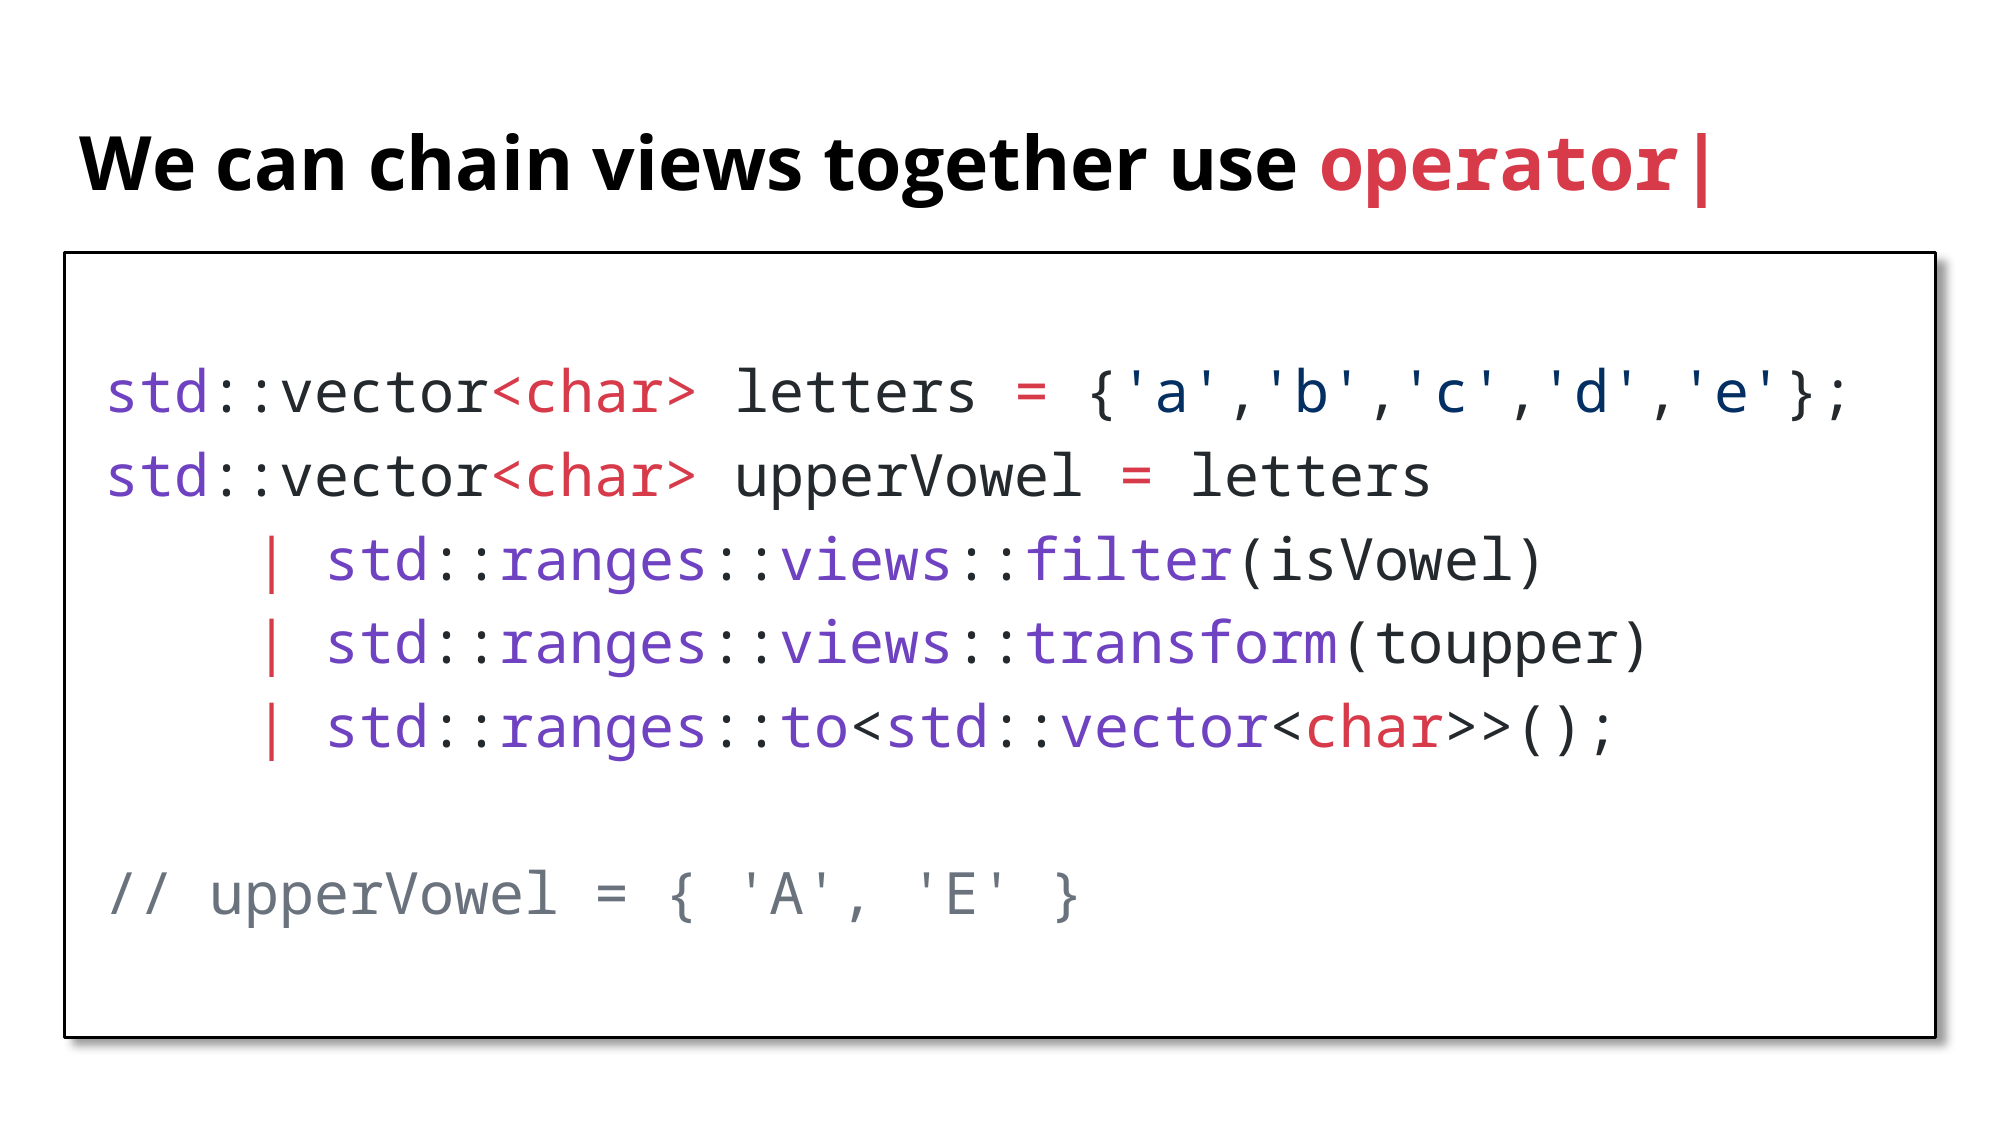

# We can chain views together use operator|
std::vector<char> letters = {'a','b','c','d','e'};
std::vector<char> upperVowel = letters
	| std::ranges::views::filter(isVowel)
	| std::ranges::views::transform(toupper)
	| std::ranges::to<std::vector<char>>();

// upperVowel = { 'A', 'E' }